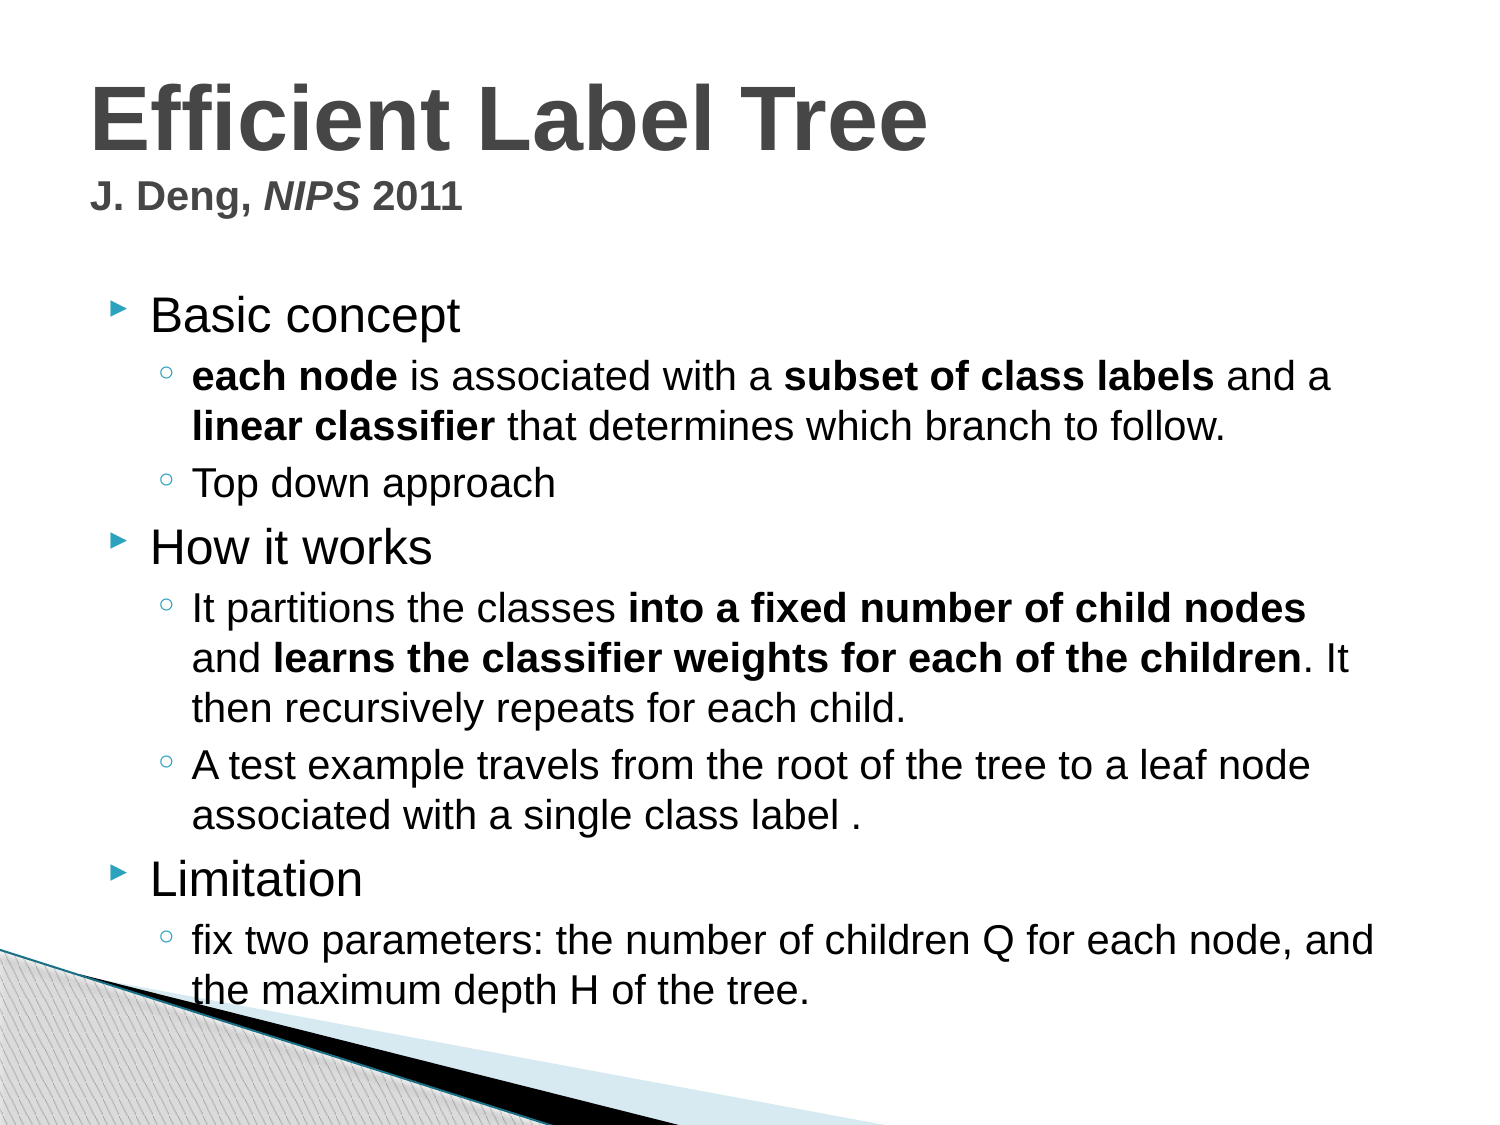

# Efficient Label Tree J. Deng, NIPS 2011
Basic concept
each node is associated with a subset of class labels and a linear classifier that determines which branch to follow.
Top down approach
How it works
It partitions the classes into a fixed number of child nodes and learns the classifier weights for each of the children. It then recursively repeats for each child.
A test example travels from the root of the tree to a leaf node associated with a single class label .
Limitation
fix two parameters: the number of children Q for each node, and the maximum depth H of the tree.